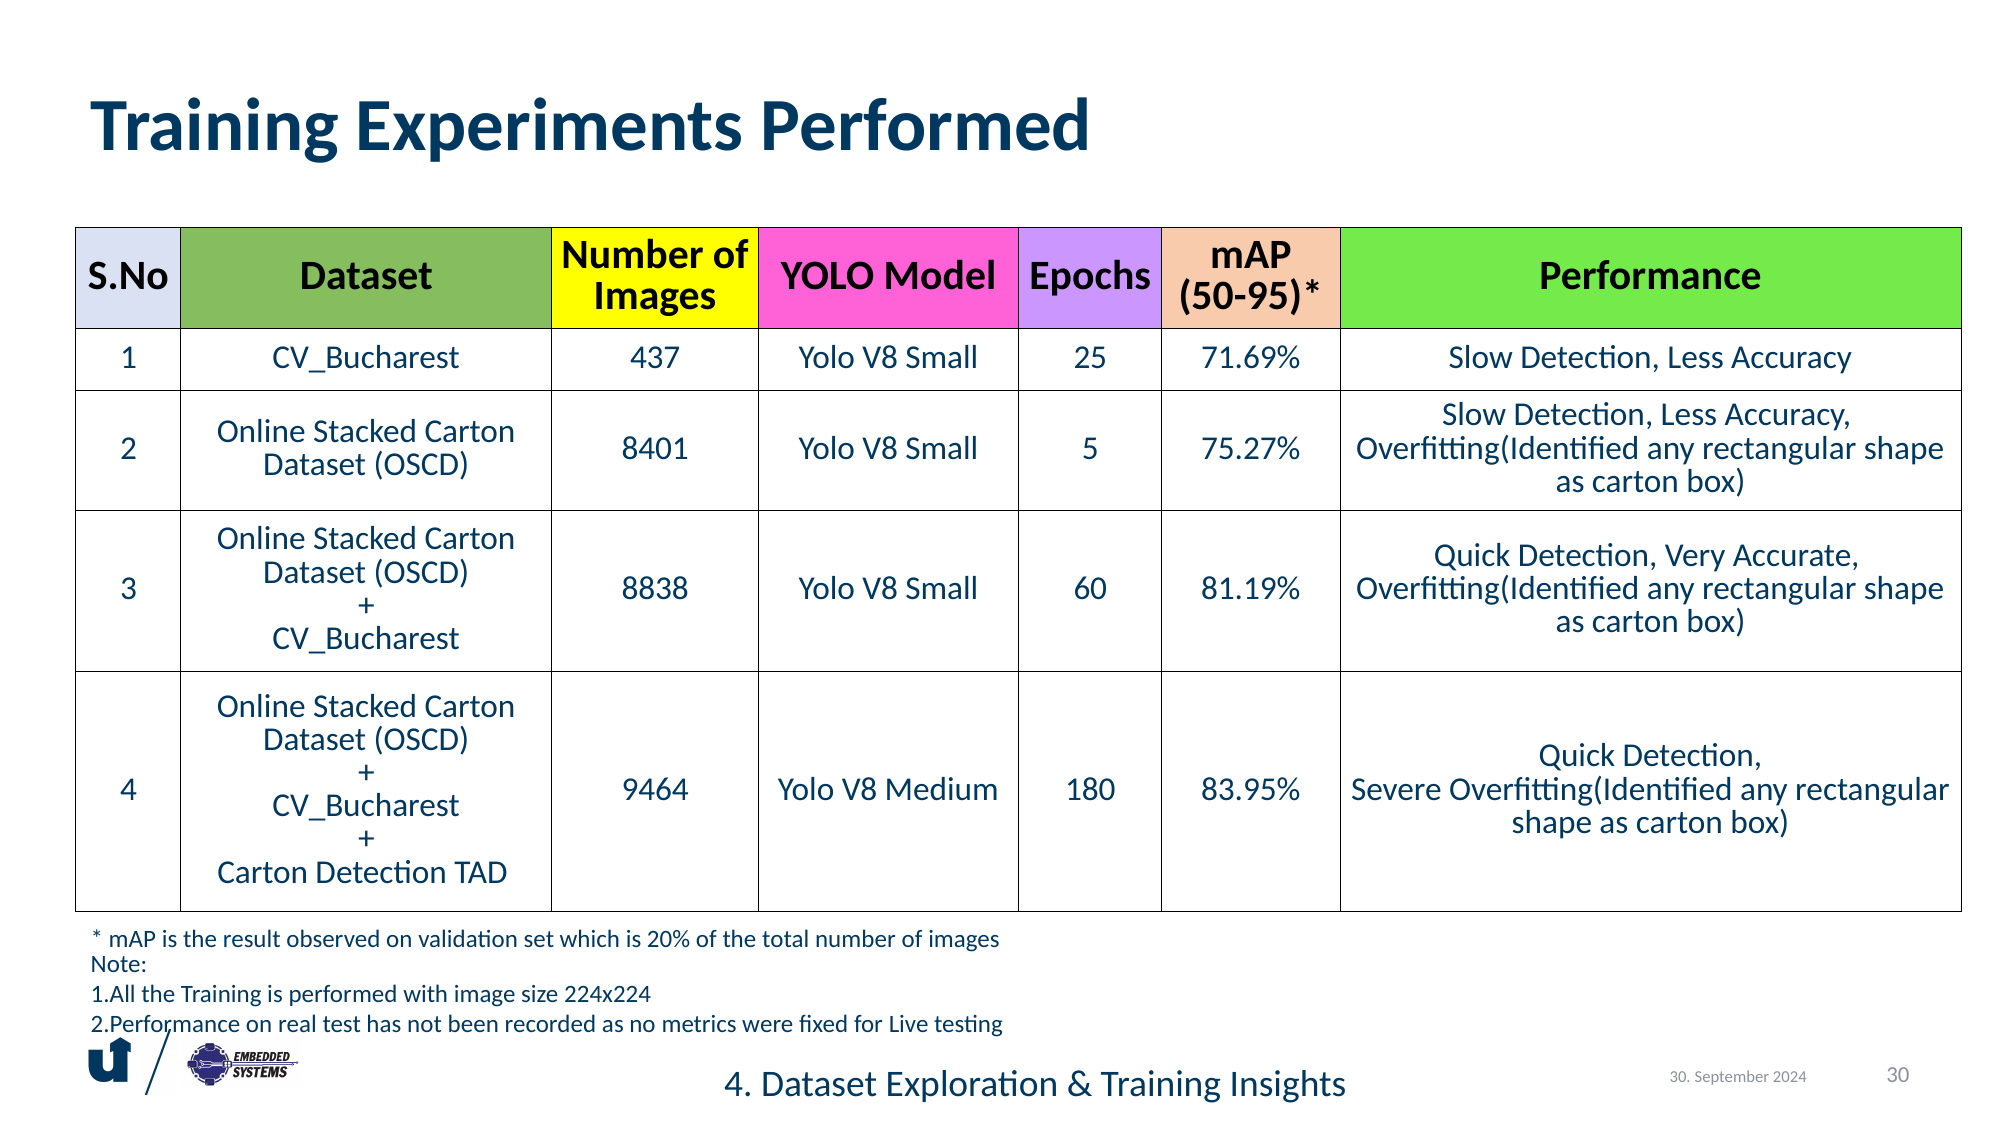

Training Experiments Performed
| S.No | Dataset | Number of Images | YOLO Model | Epochs | mAP (50-95)\* | Performance |
| --- | --- | --- | --- | --- | --- | --- |
| 1 | CV\_Bucharest | 437 | Yolo V8 Small | 25 | 71.69% | Slow Detection, Less Accuracy |
| 2 | Online Stacked Carton Dataset (OSCD) | 8401 | Yolo V8 Small | 5 | 75.27% | Slow Detection, Less Accuracy, Overfitting(Identified any rectangular shape as carton box) |
| 3 | Online Stacked Carton Dataset (OSCD) + CV\_Bucharest | 8838 | Yolo V8 Small | 60 | 81.19% | Quick Detection, Very Accurate, Overfitting(Identified any rectangular shape as carton box) |
| 4 | Online Stacked Carton Dataset (OSCD) + CV\_Bucharest + Carton Detection TAD | 9464 | Yolo V8 Medium | 180 | 83.95% | Quick Detection, Severe Overfitting(Identified any rectangular shape as carton box) |
* mAP is the result observed on validation set which is 20% of the total number of images
Note:
1.All the Training is performed with image size 224x224
2.Performance on real test has not been recorded as no metrics were fixed for Live testing
4. Dataset Exploration & Training Insights
30
30. September 2024